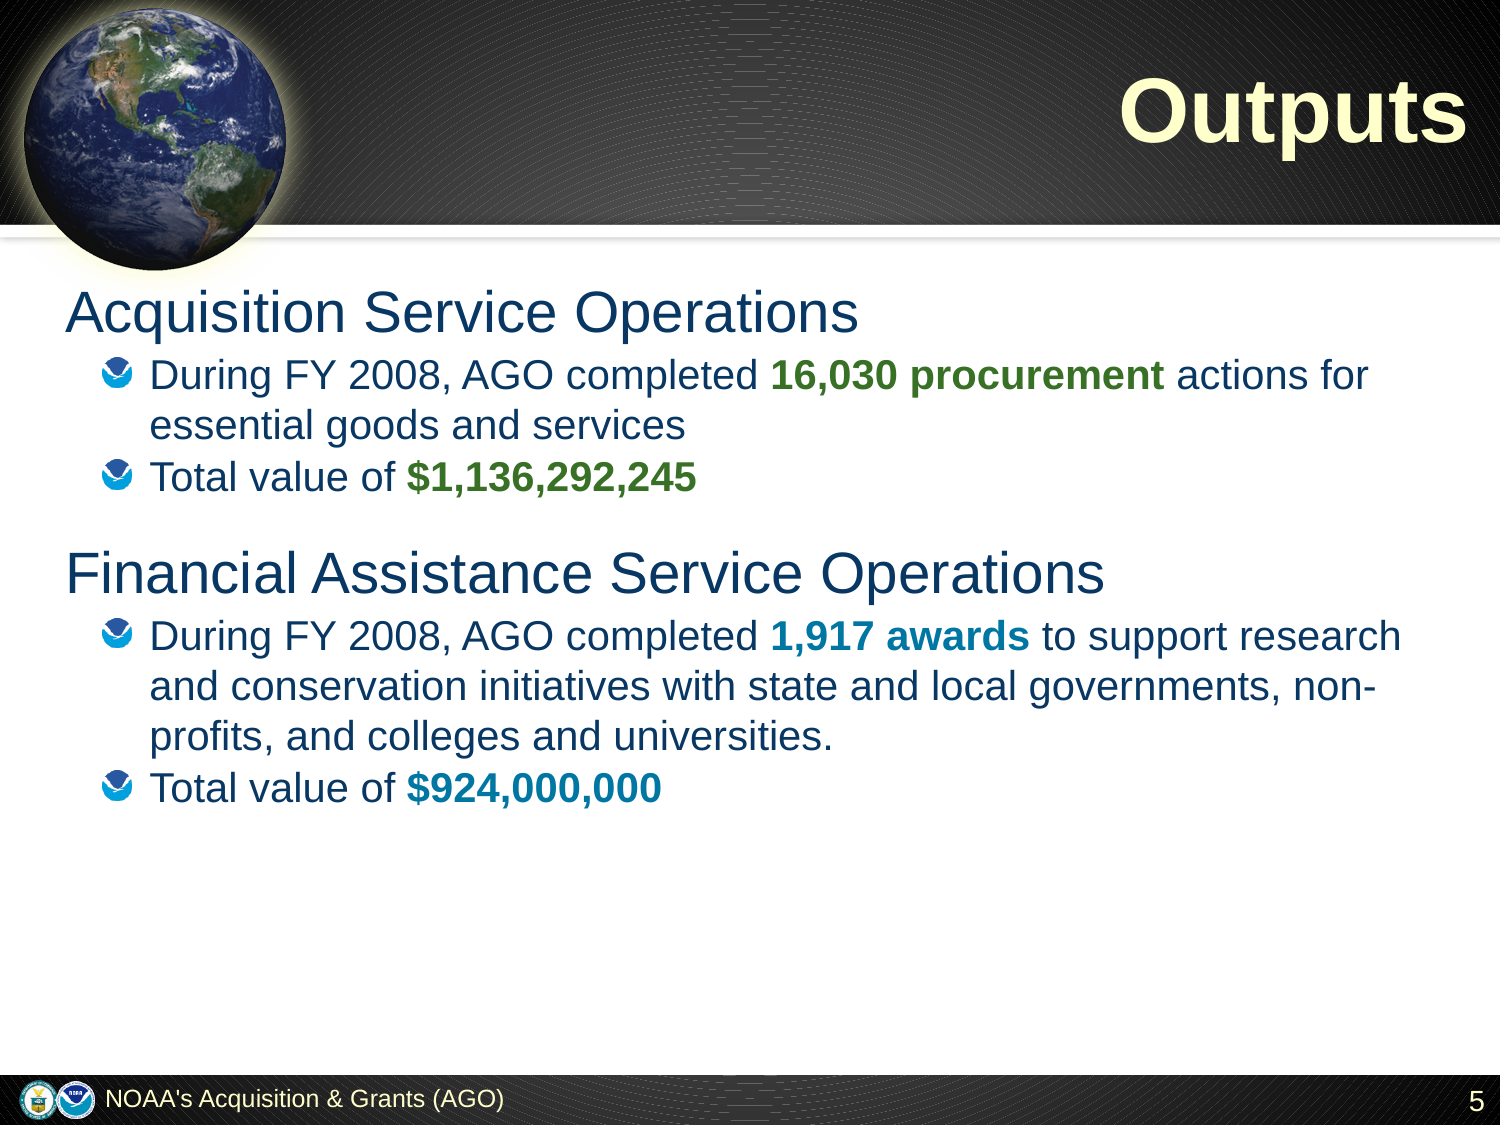

# Outputs
Acquisition Service Operations
During FY 2008, AGO completed 16,030 procurement actions for essential goods and services
Total value of $1,136,292,245
Financial Assistance Service Operations
During FY 2008, AGO completed 1,917 awards to support research and conservation initiatives with state and local governments, non-profits, and colleges and universities.
Total value of $924,000,000

NOAA's Acquisition & Grants (AGO)
5